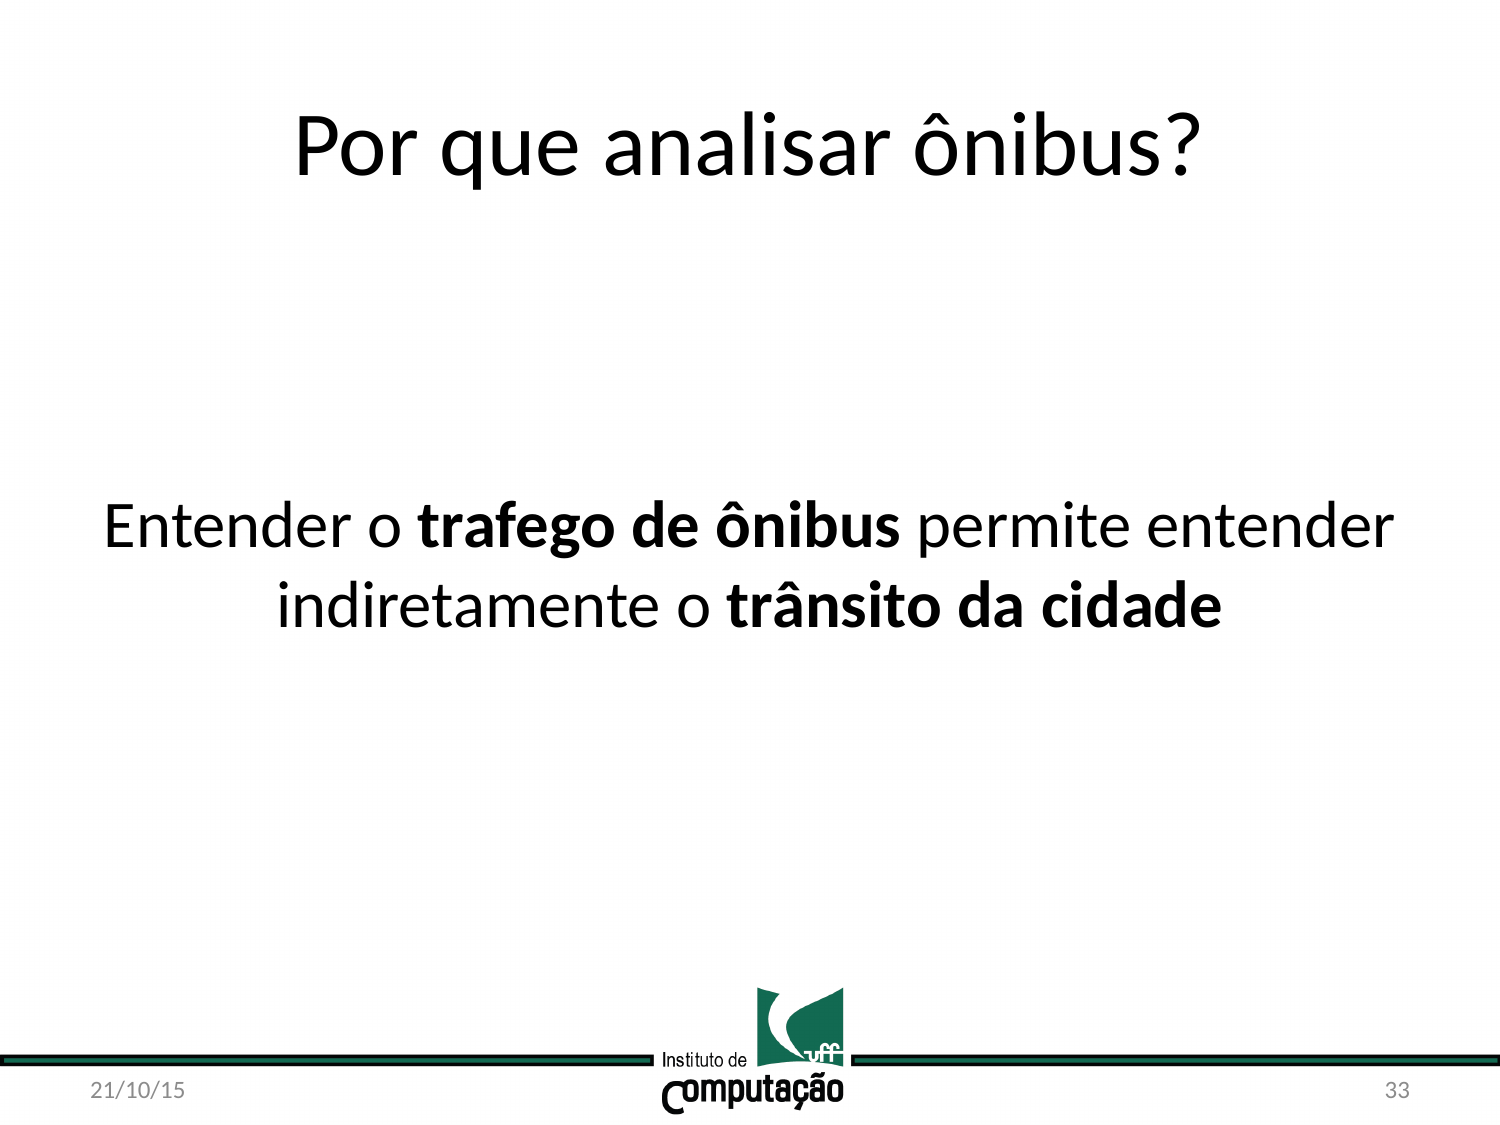

# Por que analisar ônibus?
Entender o trafego de ônibus permite entender indiretamente o trânsito da cidade
21/10/15
33